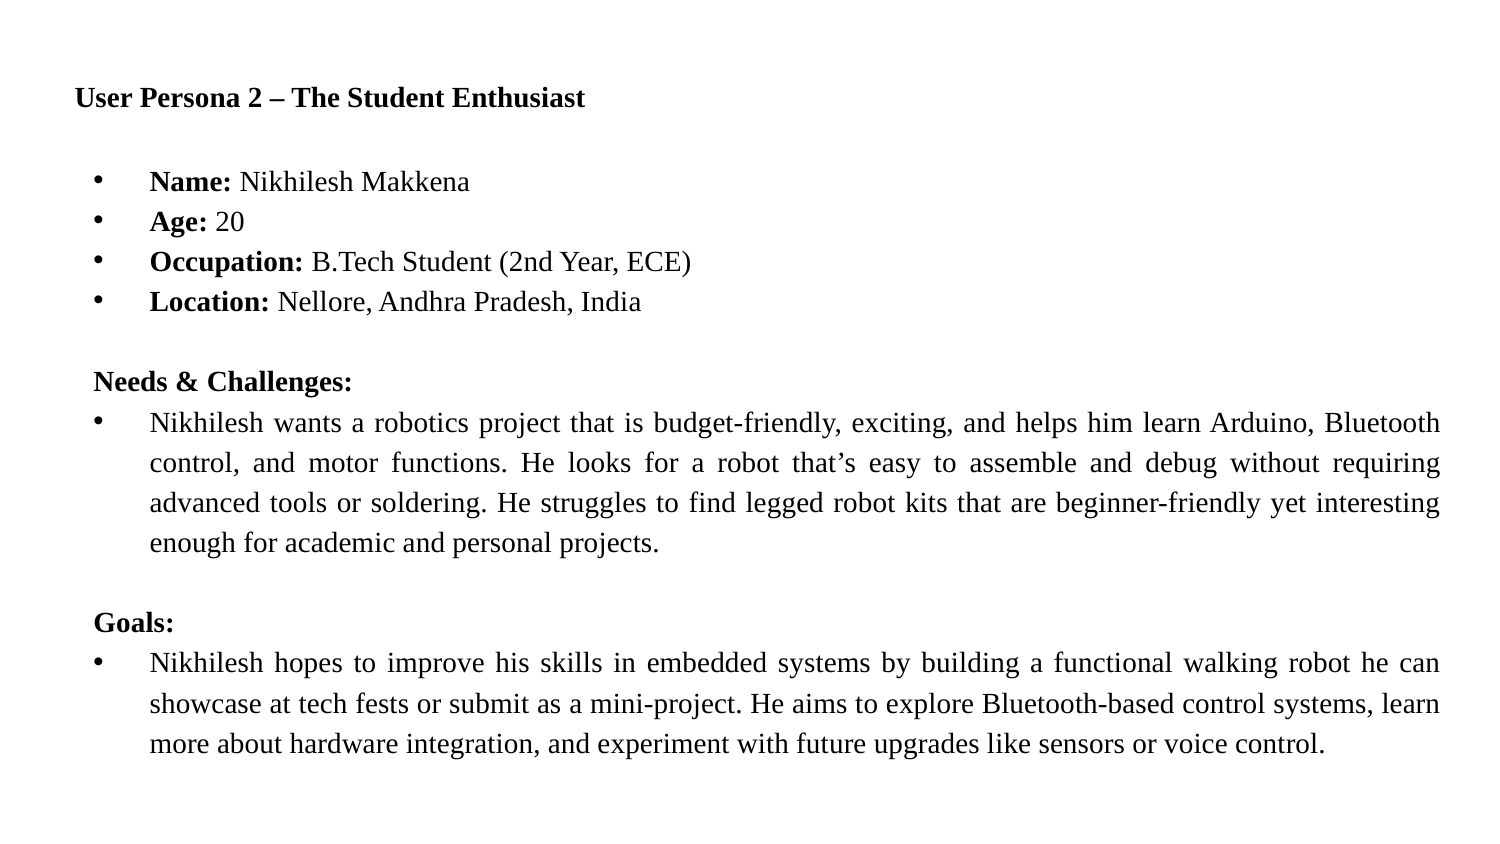

# User Persona 2 – The Student Enthusiast
Name: Nikhilesh Makkena
Age: 20
Occupation: B.Tech Student (2nd Year, ECE)
Location: Nellore, Andhra Pradesh, India

Needs & Challenges:
Nikhilesh wants a robotics project that is budget-friendly, exciting, and helps him learn Arduino, Bluetooth control, and motor functions. He looks for a robot that’s easy to assemble and debug without requiring advanced tools or soldering. He struggles to find legged robot kits that are beginner-friendly yet interesting enough for academic and personal projects.

Goals:
Nikhilesh hopes to improve his skills in embedded systems by building a functional walking robot he can showcase at tech fests or submit as a mini-project. He aims to explore Bluetooth-based control systems, learn more about hardware integration, and experiment with future upgrades like sensors or voice control.